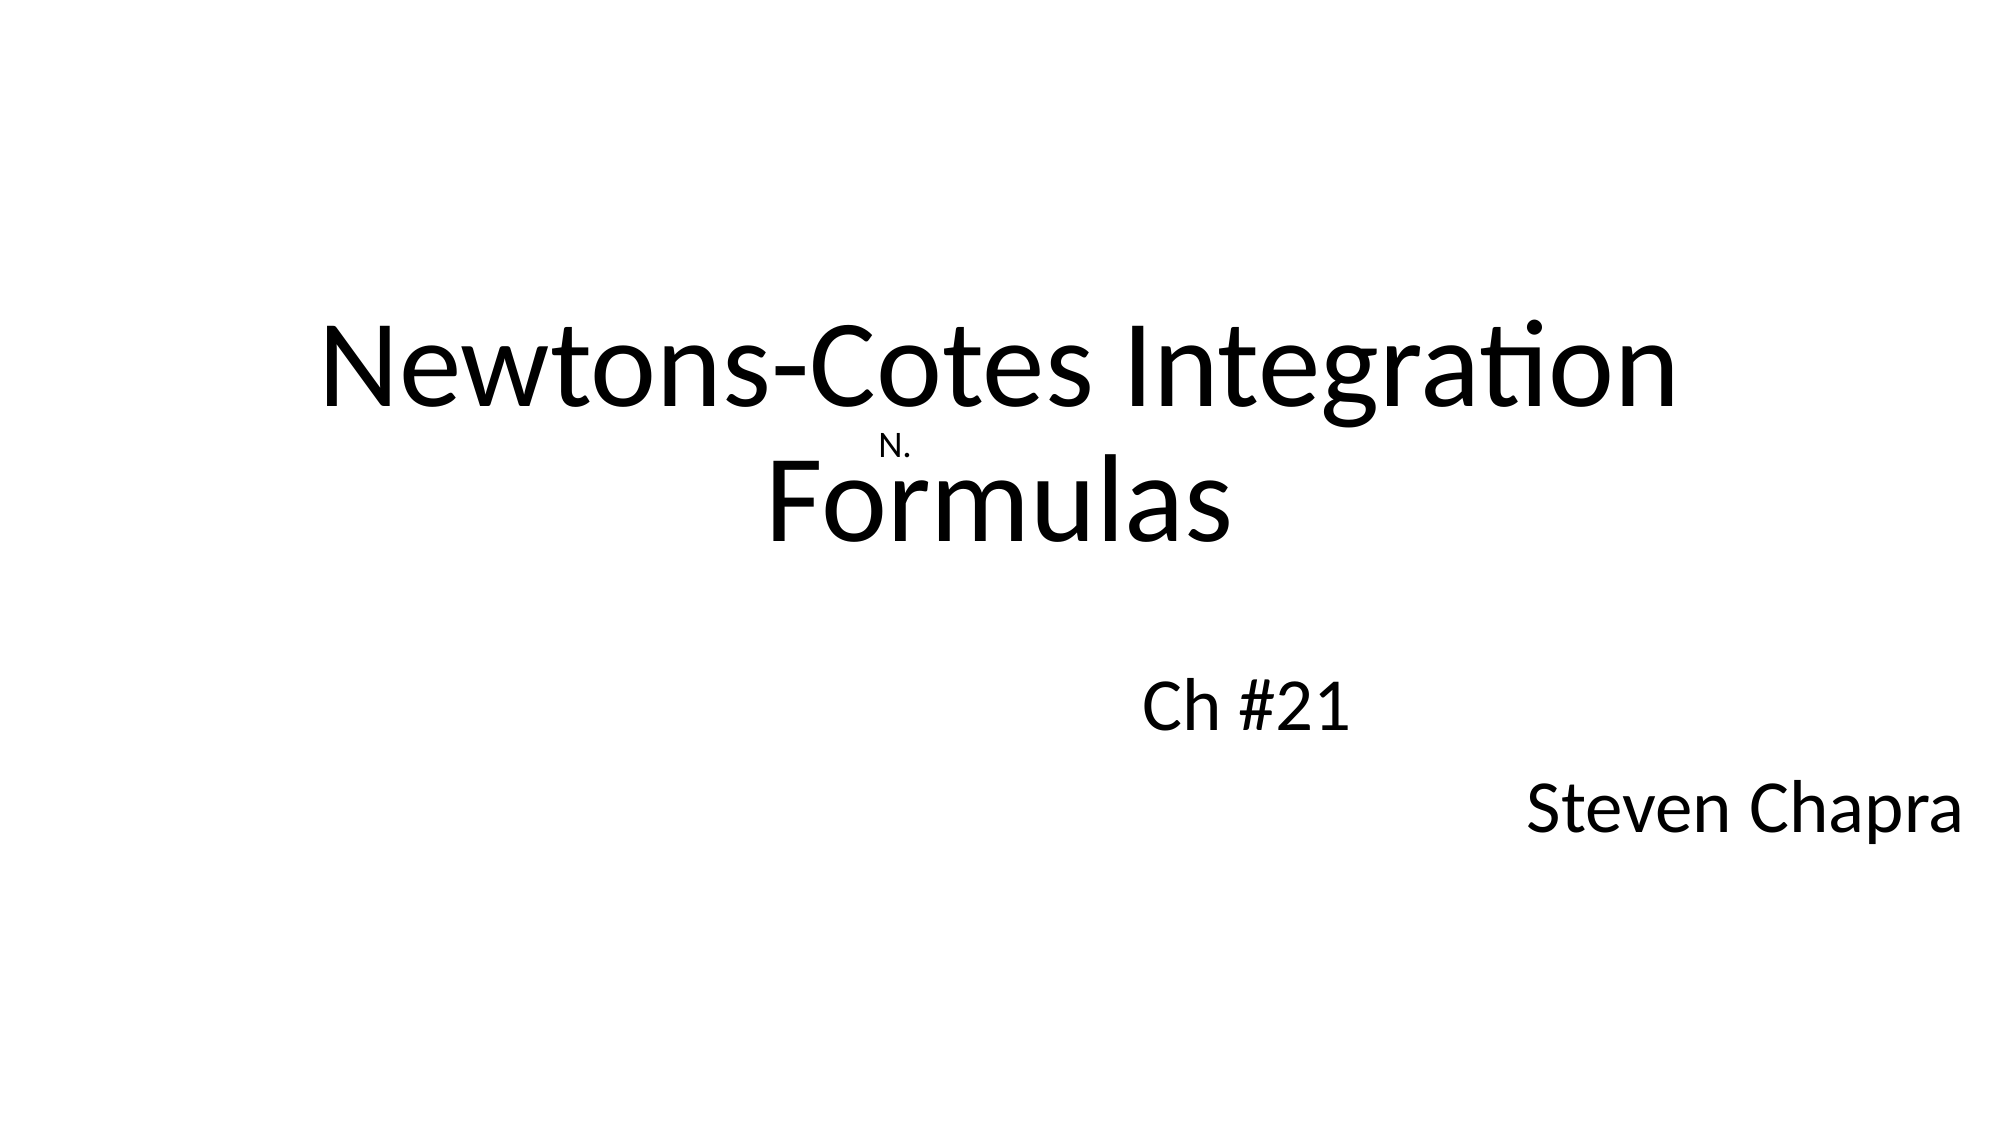

# Newtons-Cotes Integration Formulas

N.
Ch #21
Steven Chapra